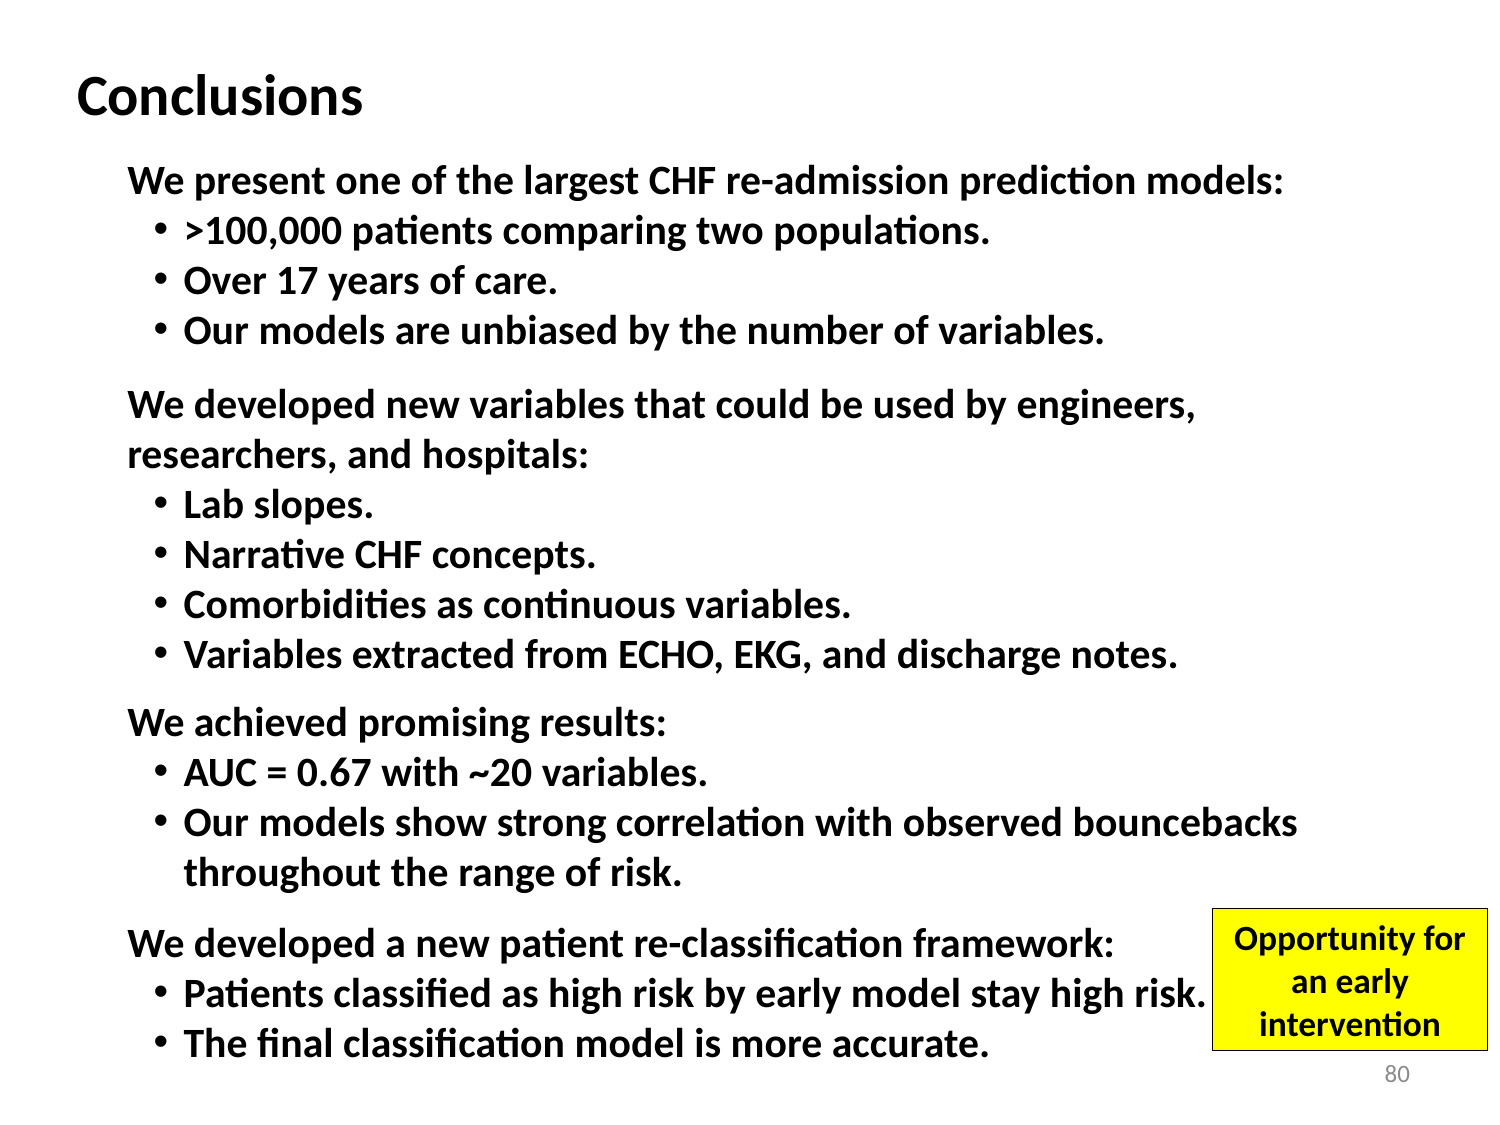

Conclusions
We present one of the largest CHF re-admission prediction models:
>100,000 patients comparing two populations.
Over 17 years of care.
Our models are unbiased by the number of variables.
We developed new variables that could be used by engineers, researchers, and hospitals:
Lab slopes.
Narrative CHF concepts.
Comorbidities as continuous variables.
Variables extracted from ECHO, EKG, and discharge notes.
We achieved promising results:
AUC = 0.67 with ~20 variables.
Our models show strong correlation with observed bouncebacks throughout the range of risk.
Opportunity for
an early intervention
We developed a new patient re-classification framework:
Patients classified as high risk by early model stay high risk.
The final classification model is more accurate.
80